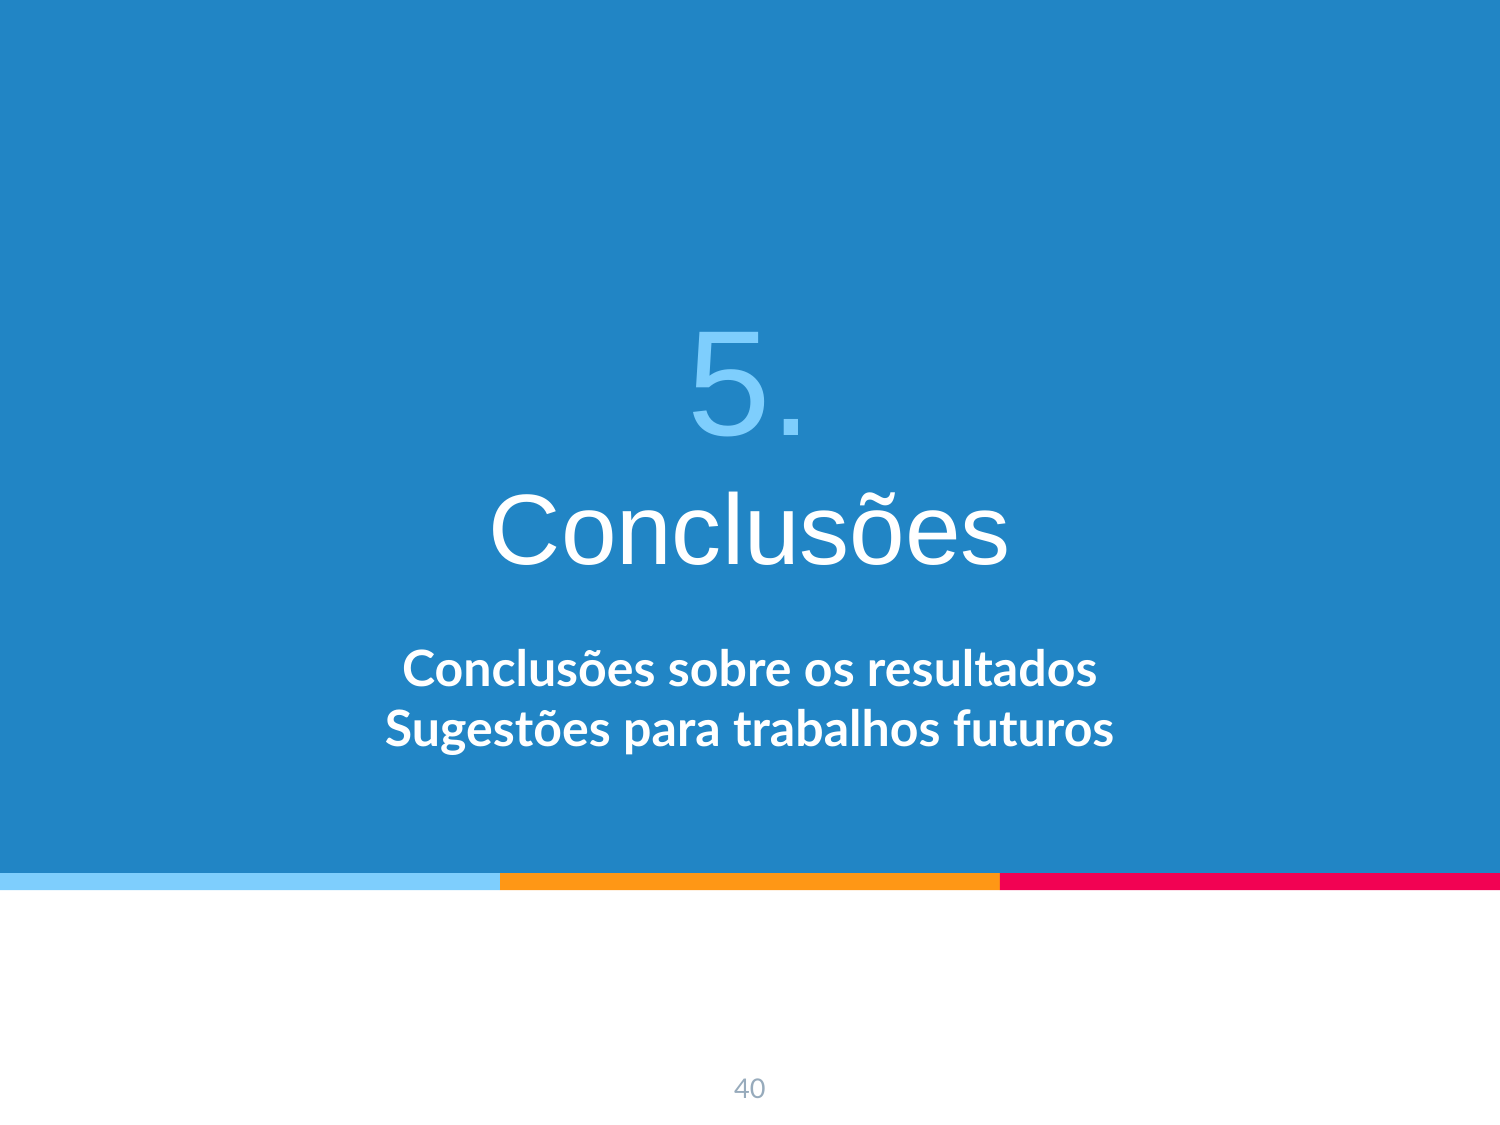

# 5.
Conclusões
Conclusões sobre os resultados
Sugestões para trabalhos futuros
40